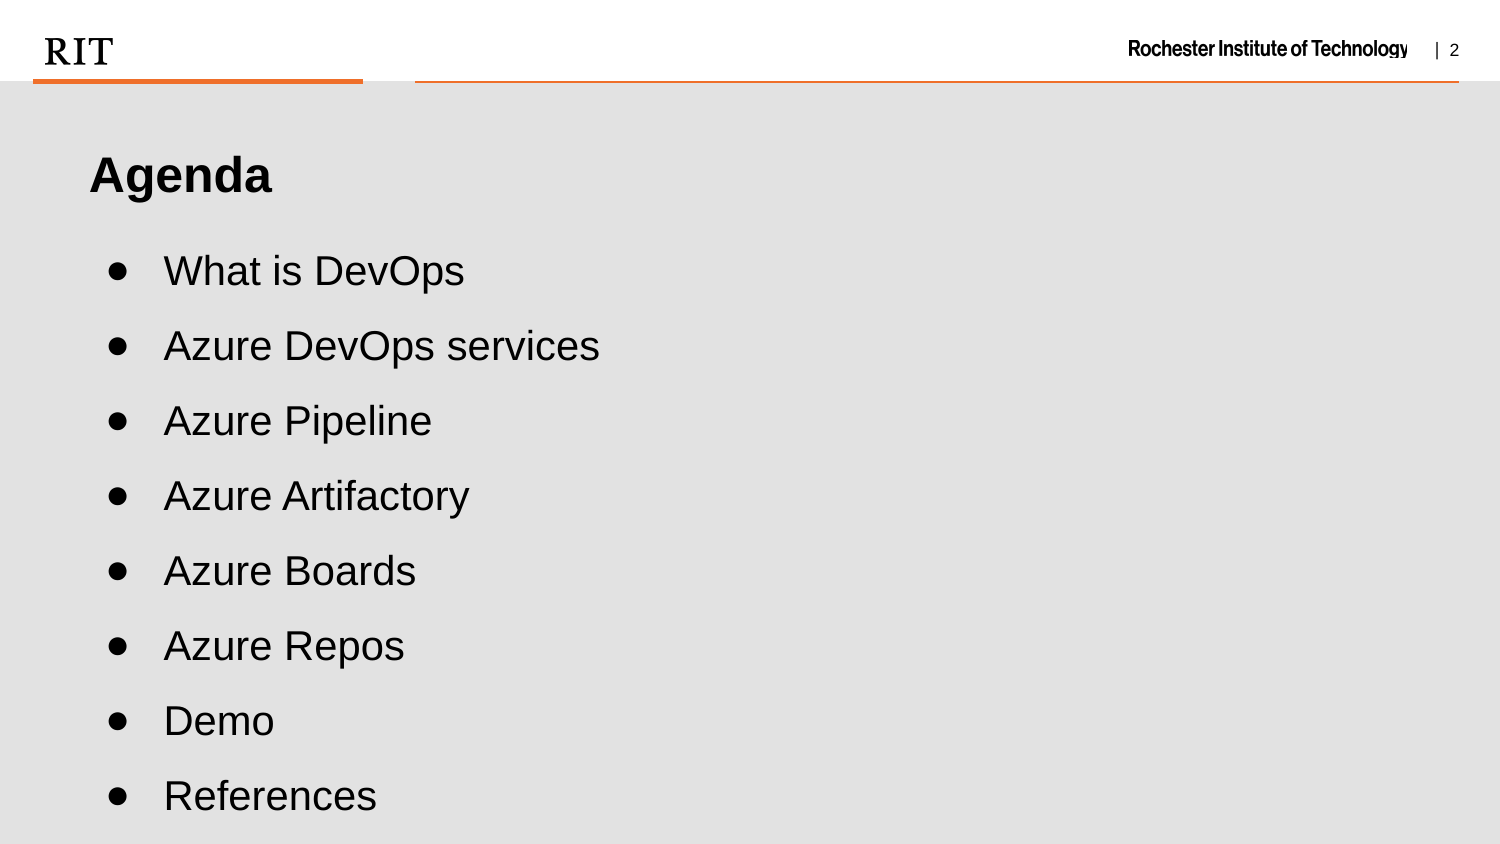

Agenda

What is DevOps
Azure DevOps services
Azure Pipeline
Azure Artifactory
Azure Boards
Azure Repos
Demo
References